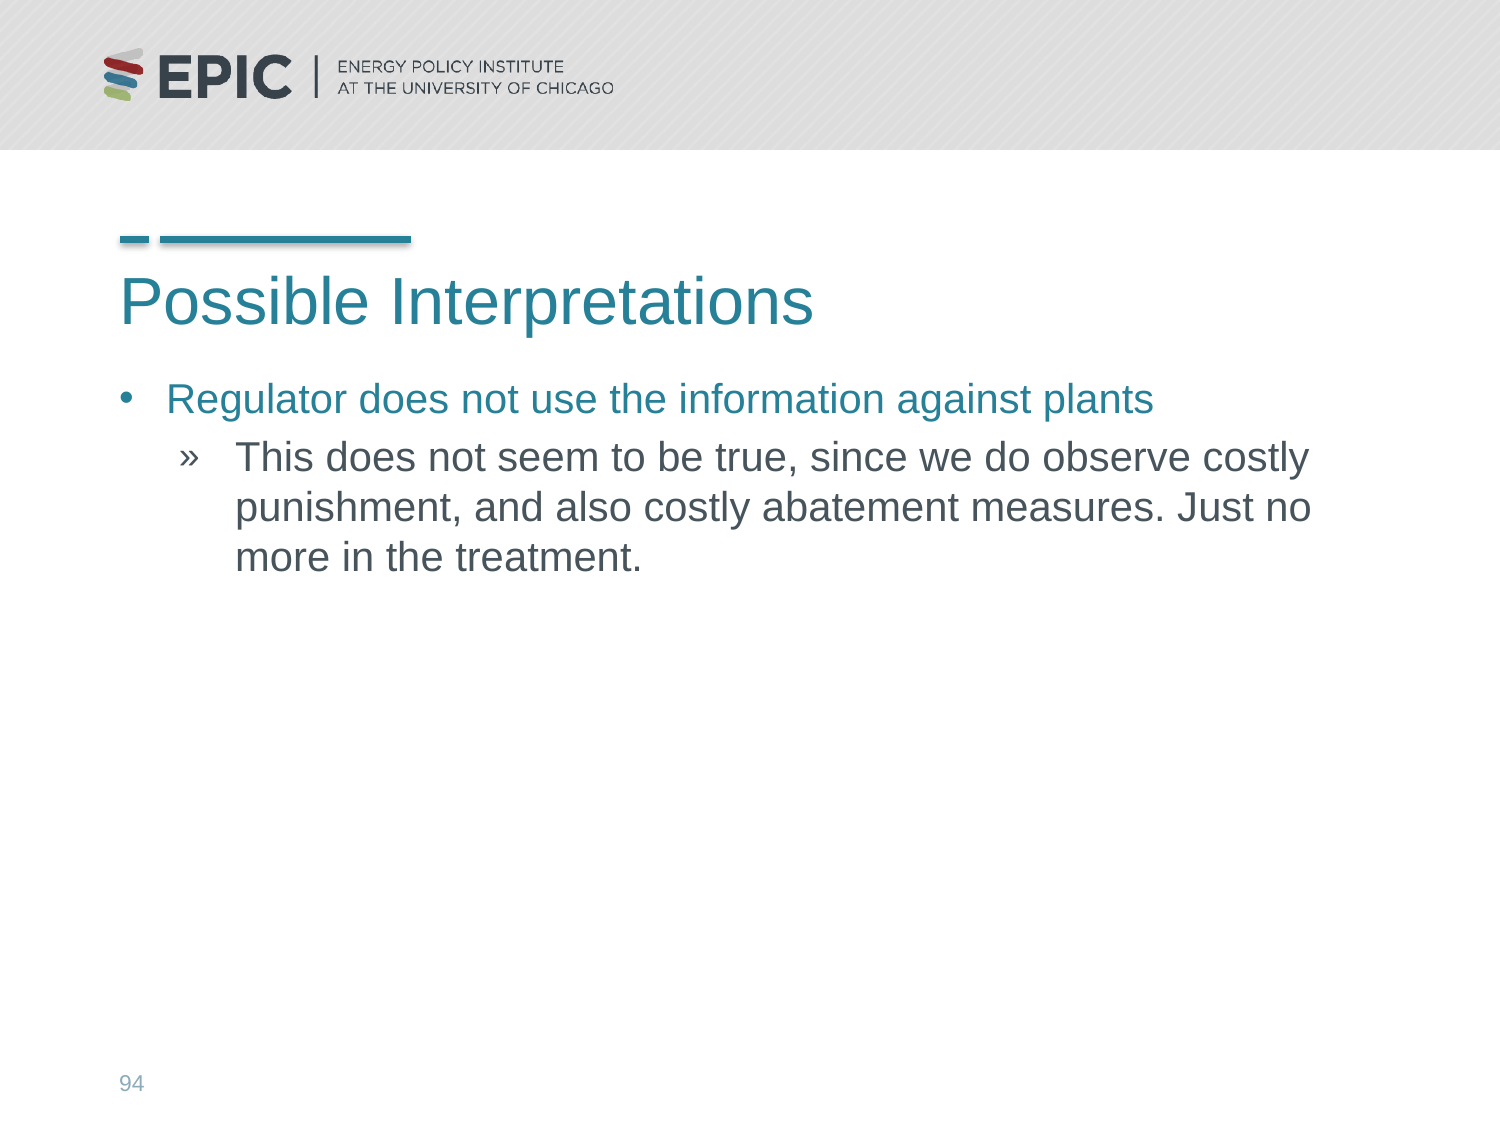

# Possible Interpretations
Regulator does not use the information against plants
This does not seem to be true, since we do observe costly punishment, and also costly abatement measures. Just no more in the treatment.

94